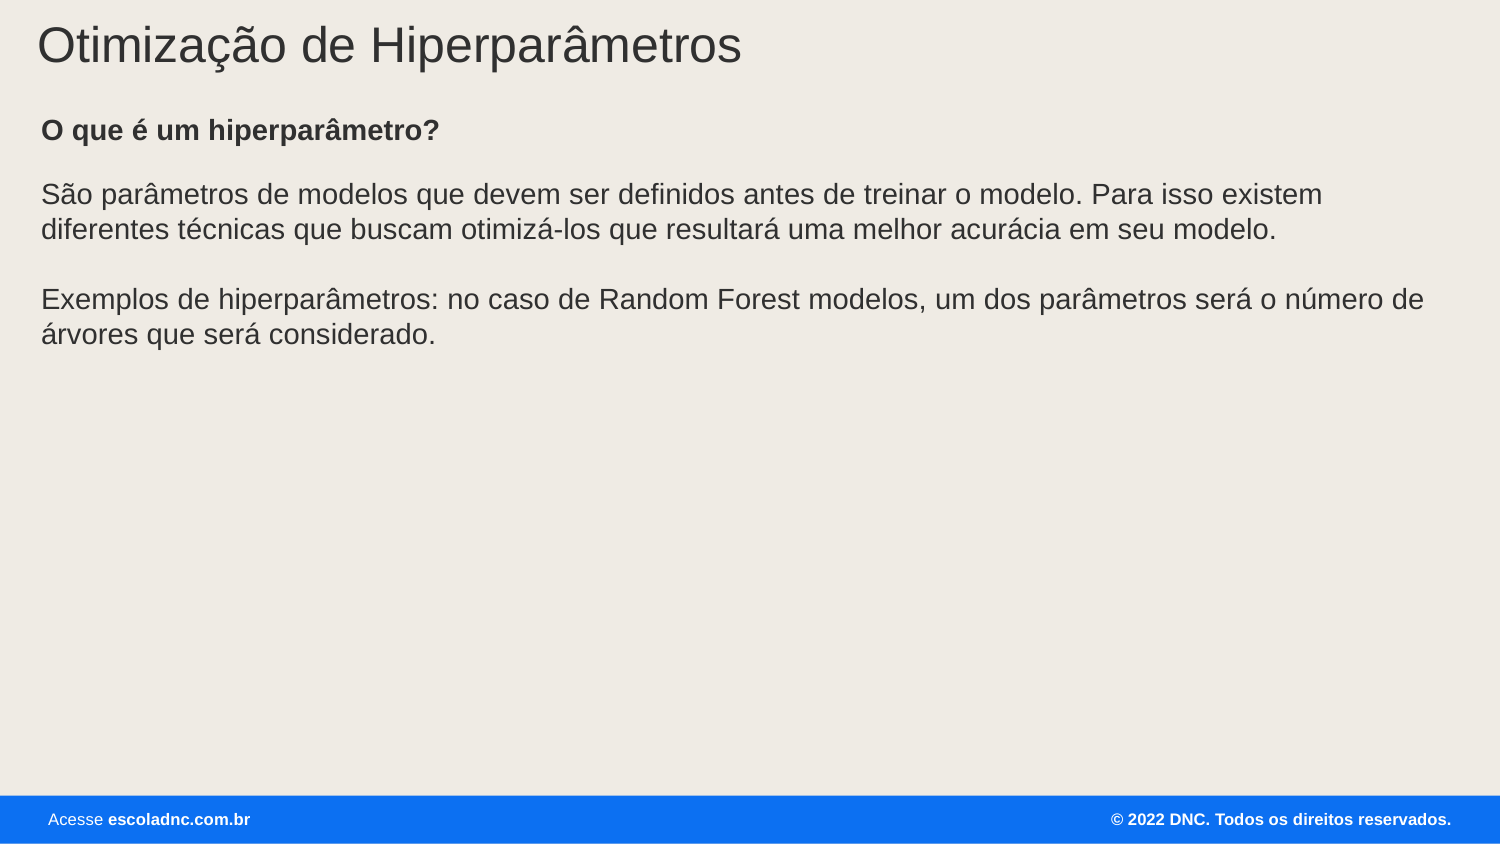

# Otimização de Hiperparâmetros
O que é um hiperparâmetro?
São parâmetros de modelos que devem ser definidos antes de treinar o modelo. Para isso existem diferentes técnicas que buscam otimizá-los que resultará uma melhor acurácia em seu modelo.

Exemplos de hiperparâmetros: no caso de Random Forest modelos, um dos parâmetros será o número de árvores que será considerado.